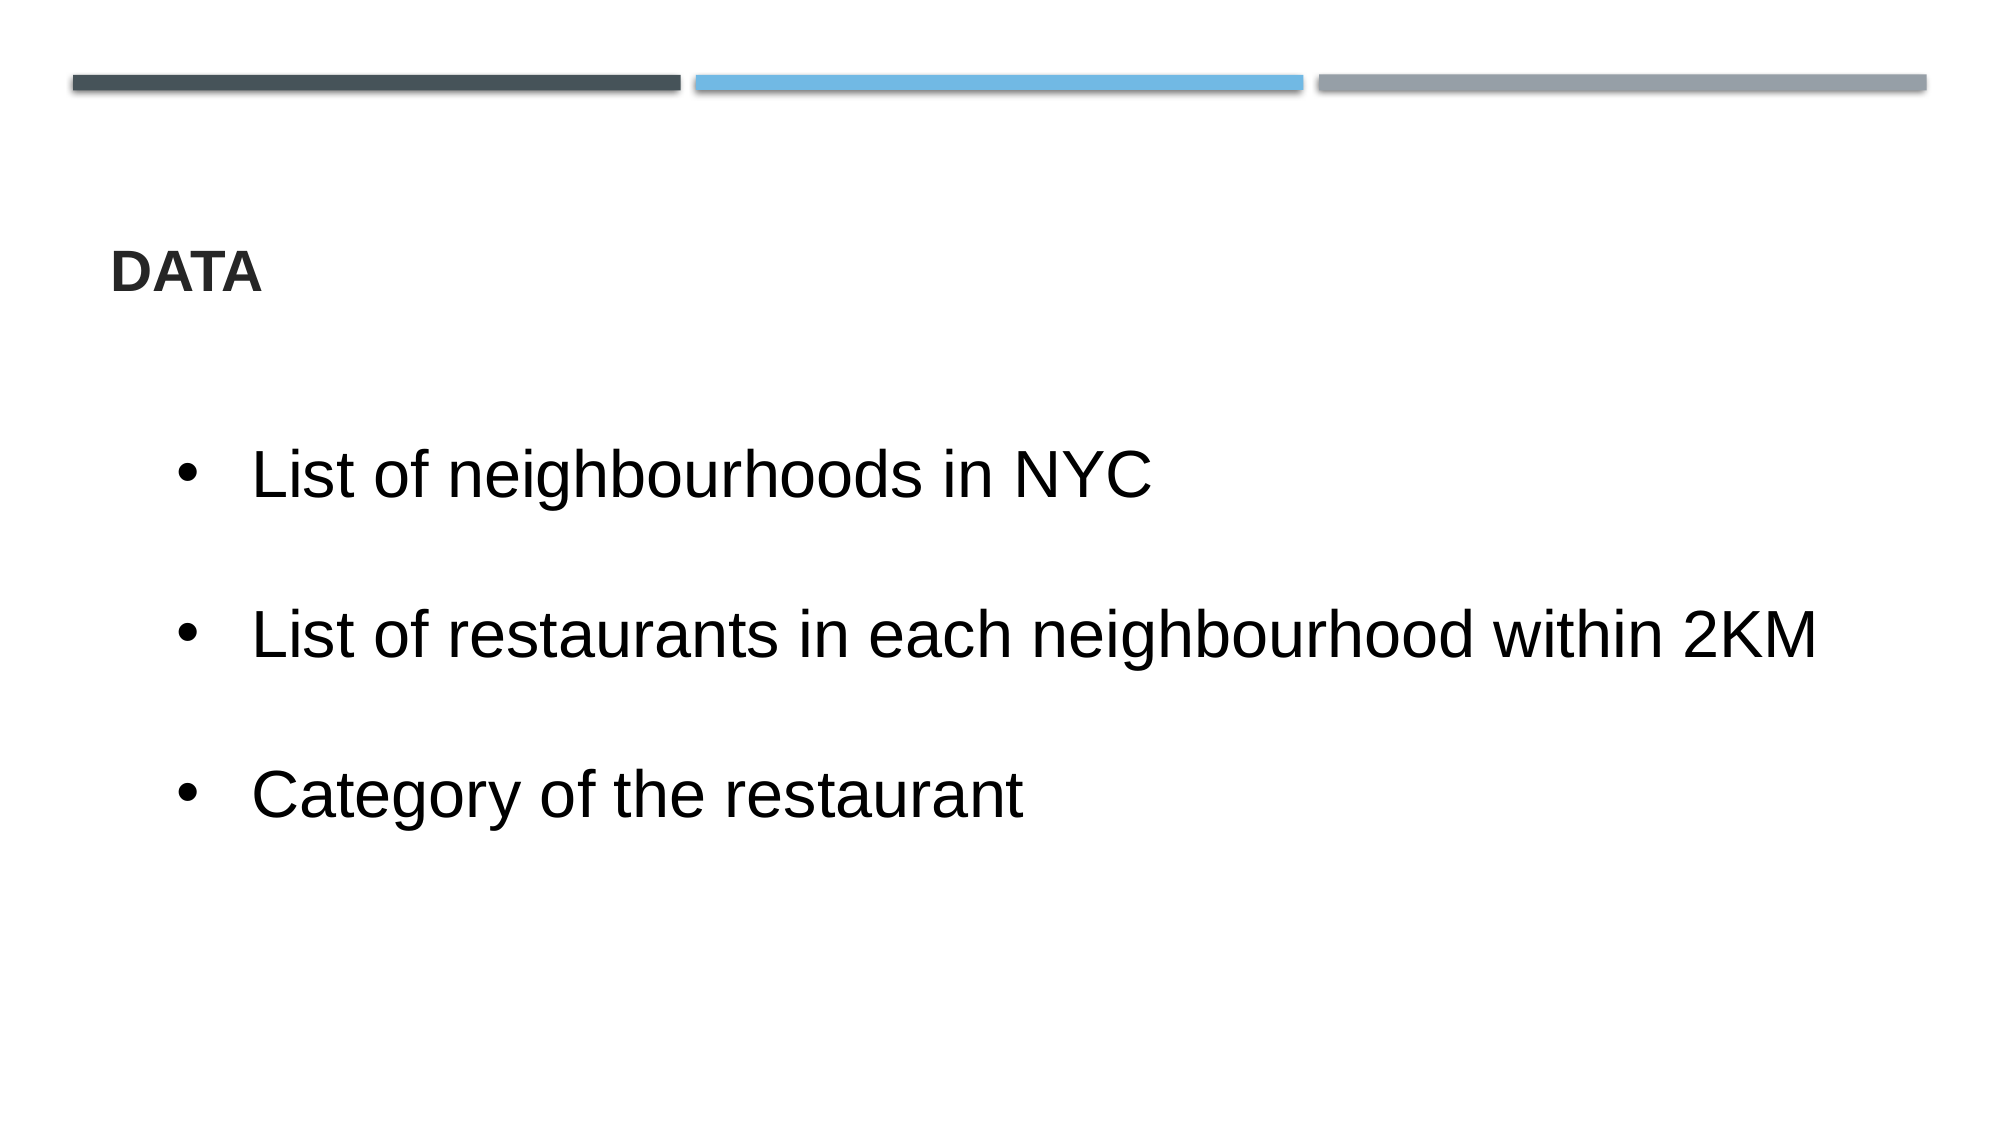

# DATA
List of neighbourhoods in NYC

List of restaurants in each neighbourhood within 2KM

Category of the restaurant